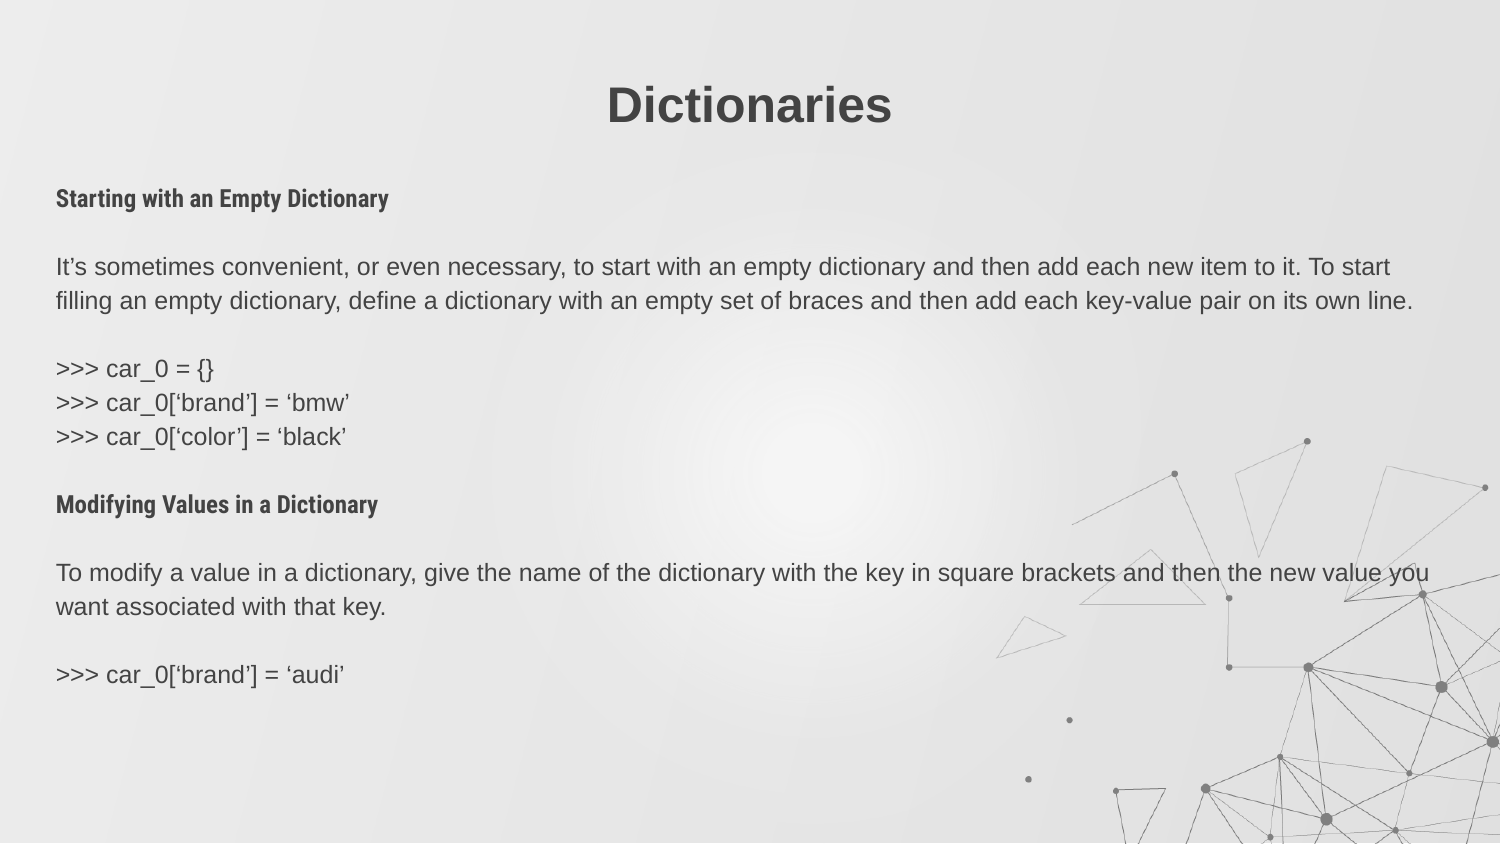

# Dictionaries
Starting with an Empty Dictionary
It’s sometimes convenient, or even necessary, to start with an empty dictionary and then add each new item to it. To start filling an empty dictionary, define a dictionary with an empty set of braces and then add each key-value pair on its own line.
>>> car_0 = {}
>>> car_0[‘brand’] = ‘bmw’
>>> car_0[‘color’] = ‘black’
Modifying Values in a Dictionary
To modify a value in a dictionary, give the name of the dictionary with the key in square brackets and then the new value you want associated with that key.
>>> car_0[‘brand’] = ‘audi’